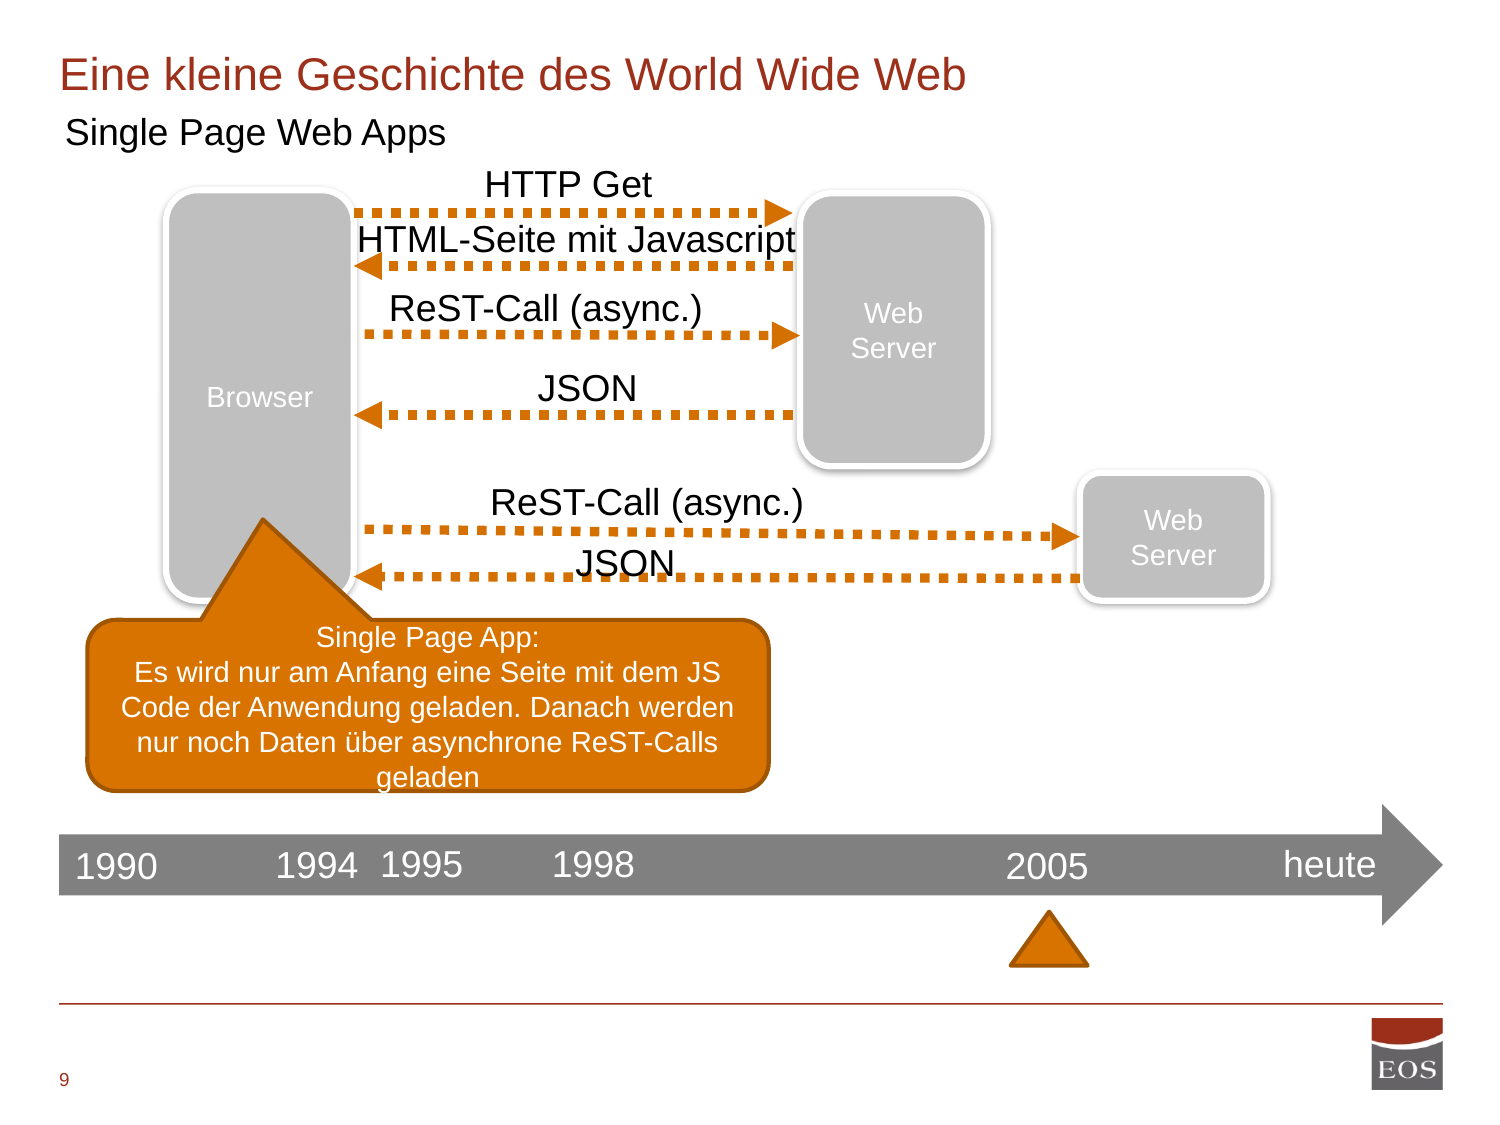

# Eine kleine Geschichte des World Wide Web
Single Page Web Apps
HTTP Get
Browser
Web Server
HTML-Seite mit Javascript
ReST-Call (async.)
JSON
ReST-Call (async.)
Web Server
JSON
Single Page App:
Es wird nur am Anfang eine Seite mit dem JS Code der Anwendung geladen. Danach werden nur noch Daten über asynchrone ReST-Calls geladen

1998
heute
1995
1994
2005
1990

9